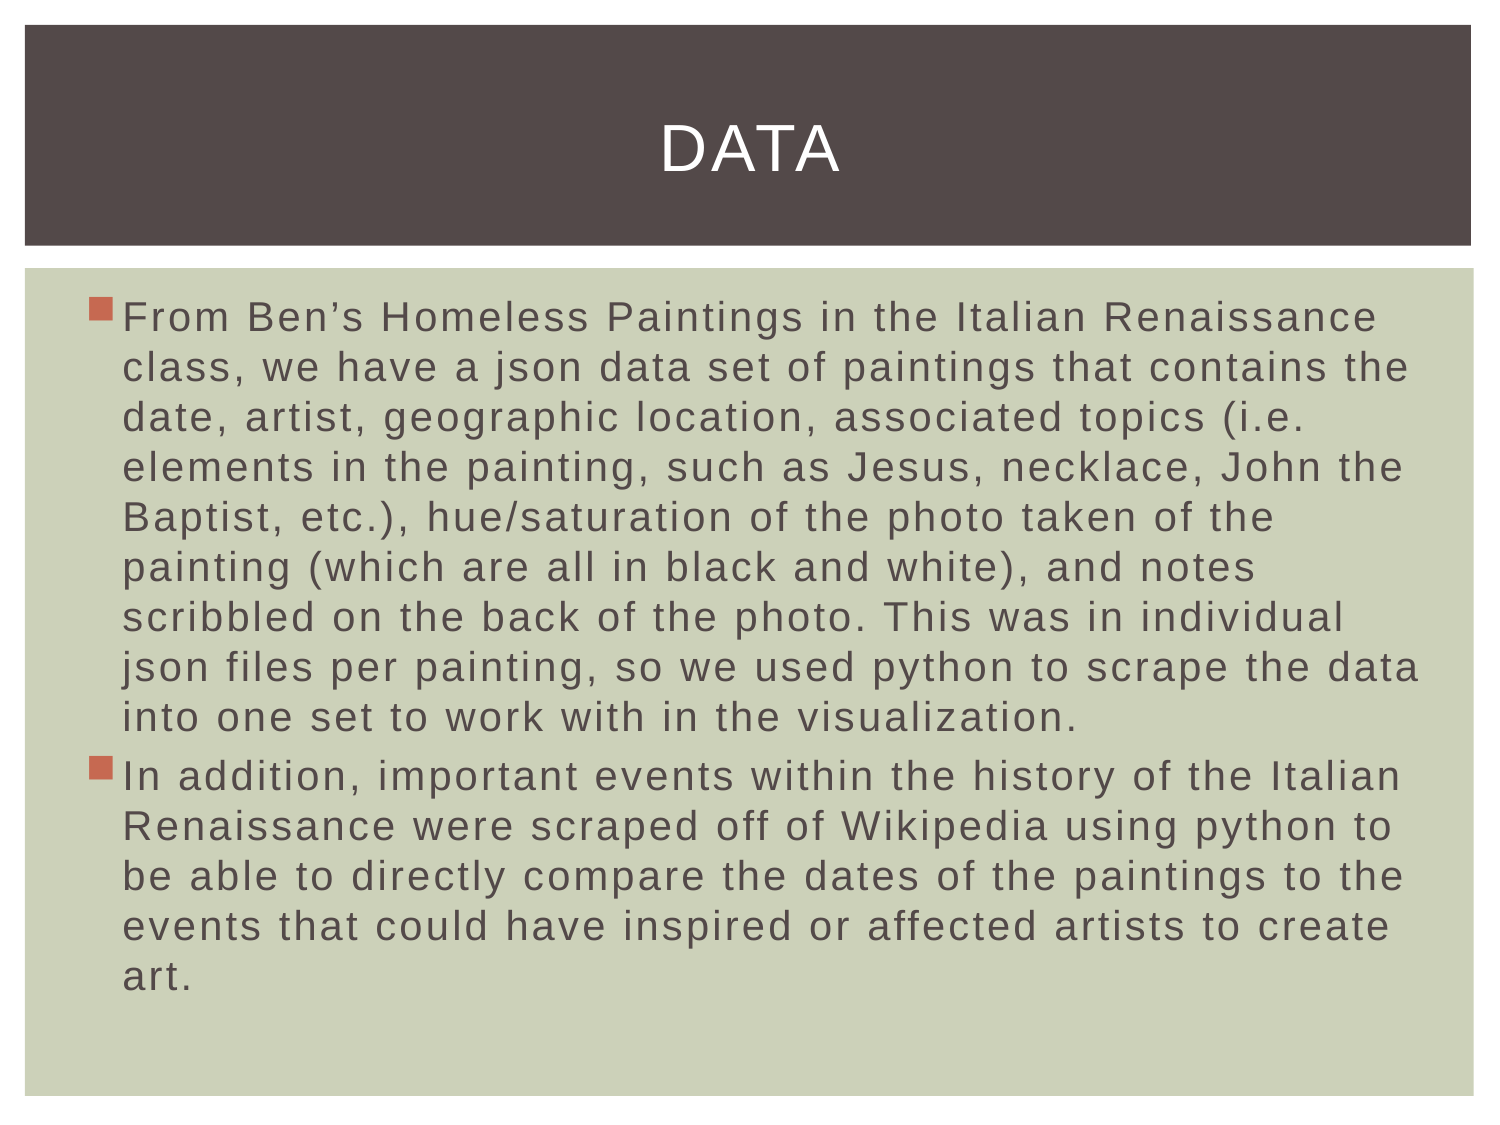

# data
From Ben’s Homeless Paintings in the Italian Renaissance class, we have a json data set of paintings that contains the date, artist, geographic location, associated topics (i.e. elements in the painting, such as Jesus, necklace, John the Baptist, etc.), hue/saturation of the photo taken of the painting (which are all in black and white), and notes scribbled on the back of the photo. This was in individual json files per painting, so we used python to scrape the data into one set to work with in the visualization.
In addition, important events within the history of the Italian Renaissance were scraped off of Wikipedia using python to be able to directly compare the dates of the paintings to the events that could have inspired or affected artists to create art.